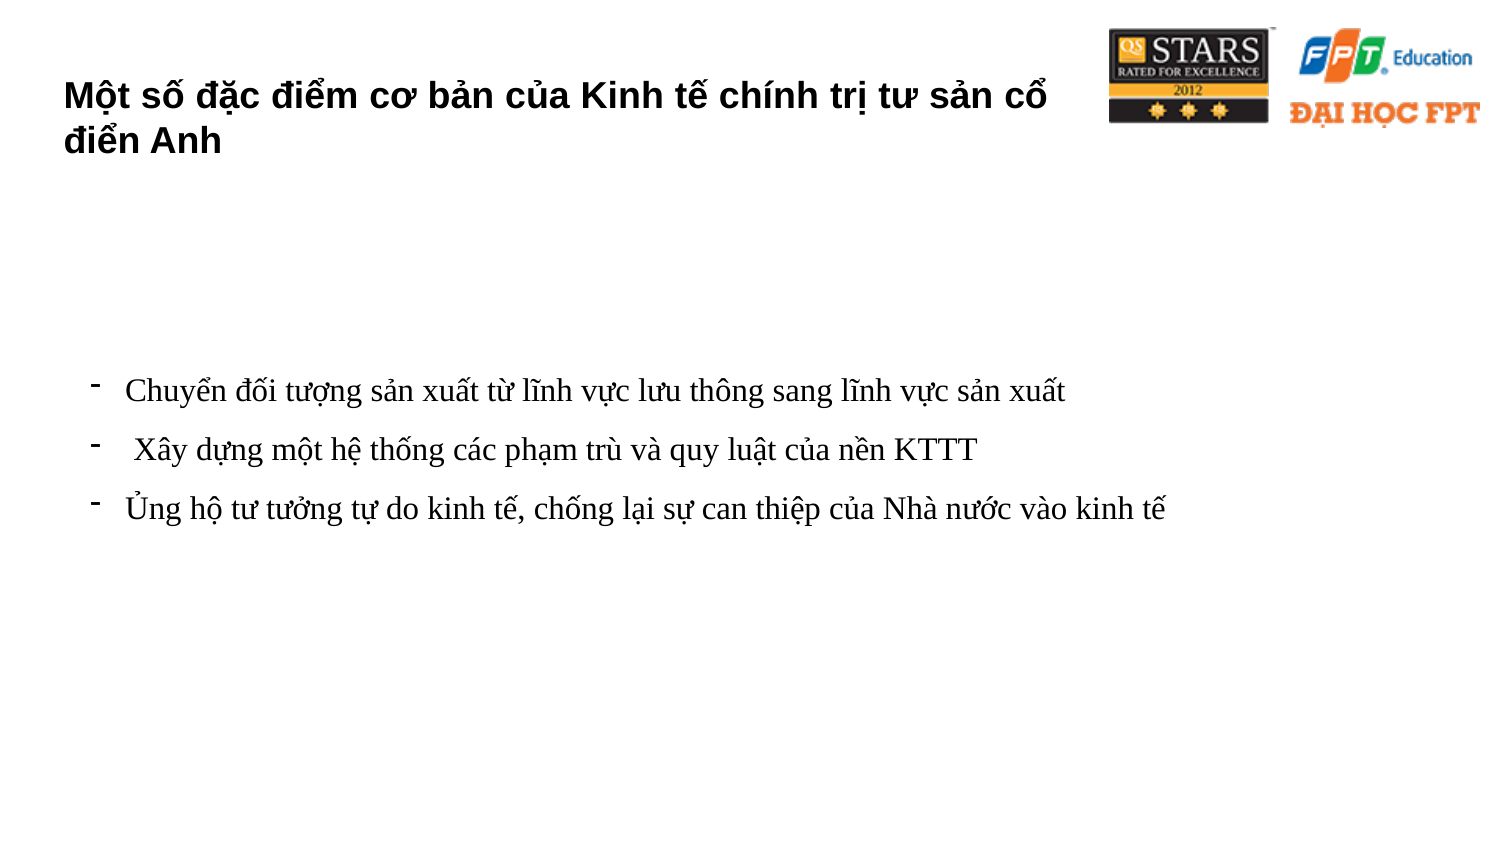

Một số đặc điểm cơ bản của Kinh tế chính trị tư sản cổ điển Anh
Chuyển đối tượng sản xuất từ lĩnh vực lưu thông sang lĩnh vực sản xuất
 Xây dựng một hệ thống các phạm trù và quy luật của nền KTTT
Ủng hộ tư tưởng tự do kinh tế, chống lại sự can thiệp của Nhà nước vào kinh tế